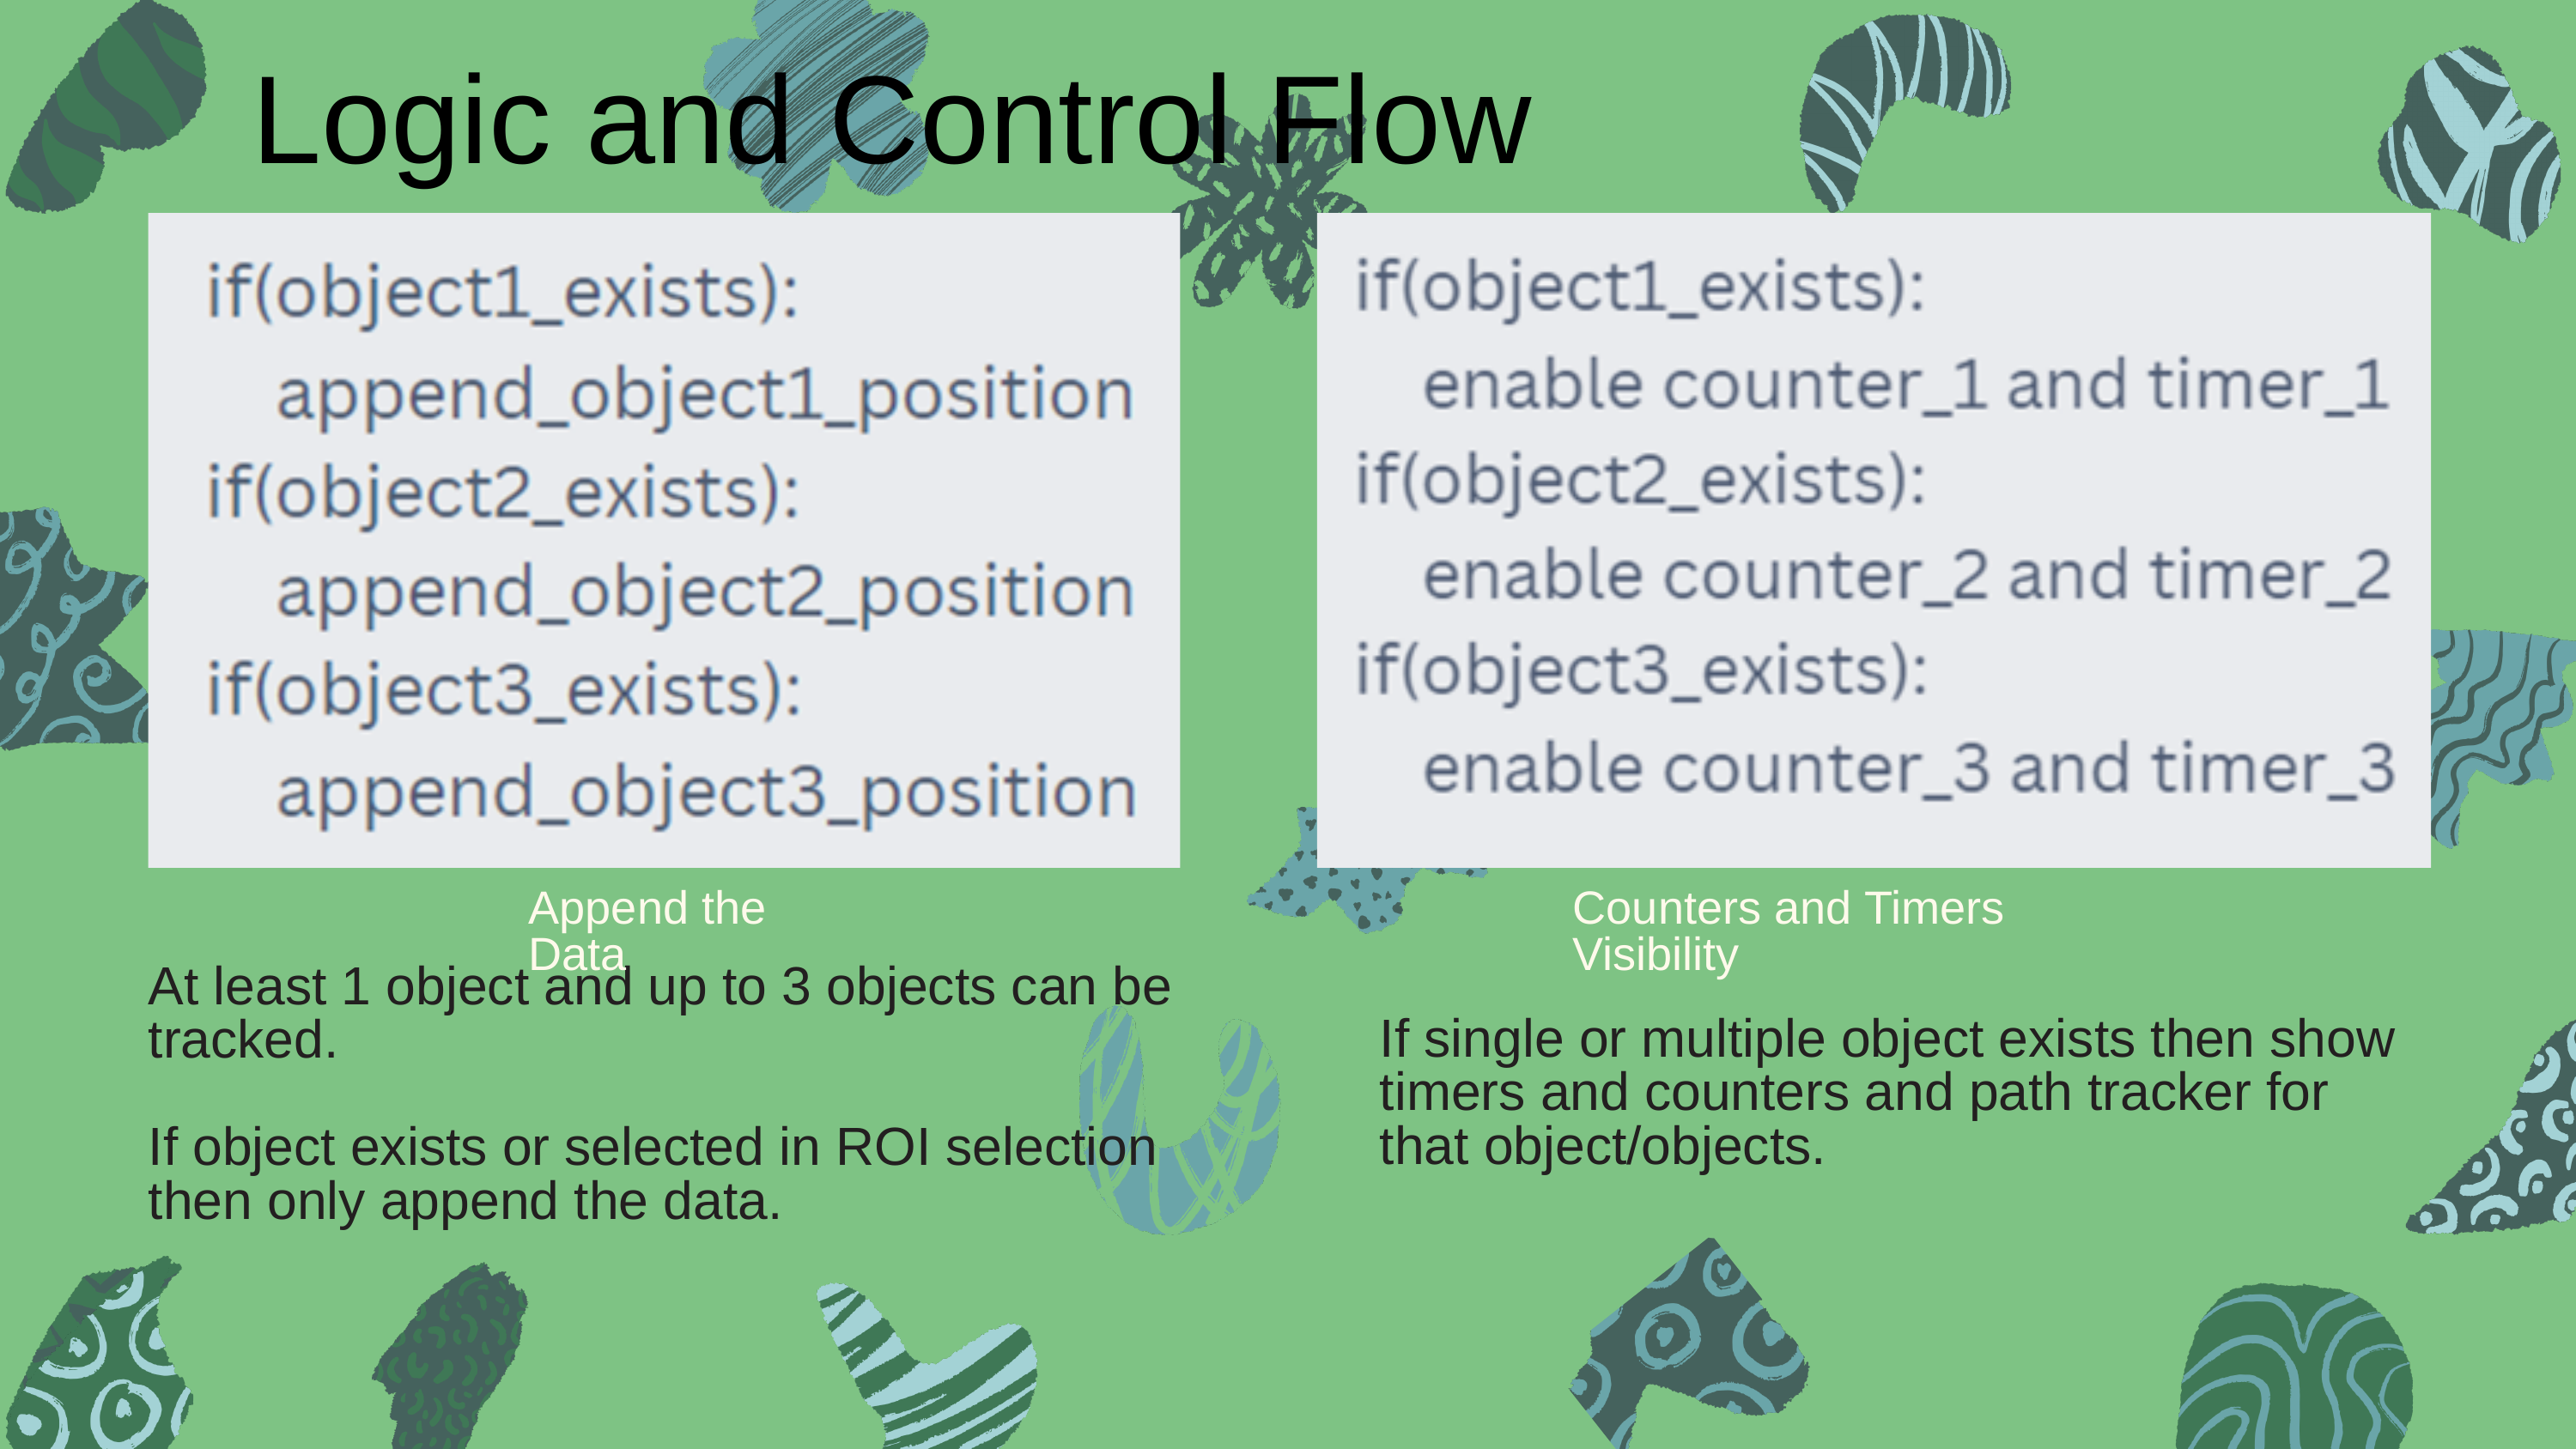

Logic and Control Flow

Append the Data
Counters and Timers Visibility
At least 1 object and up to 3 objects can be tracked.

If object exists or selected in ROI selection then only append the data.

If single or multiple object exists then show timers and counters and path tracker for that object/objects.